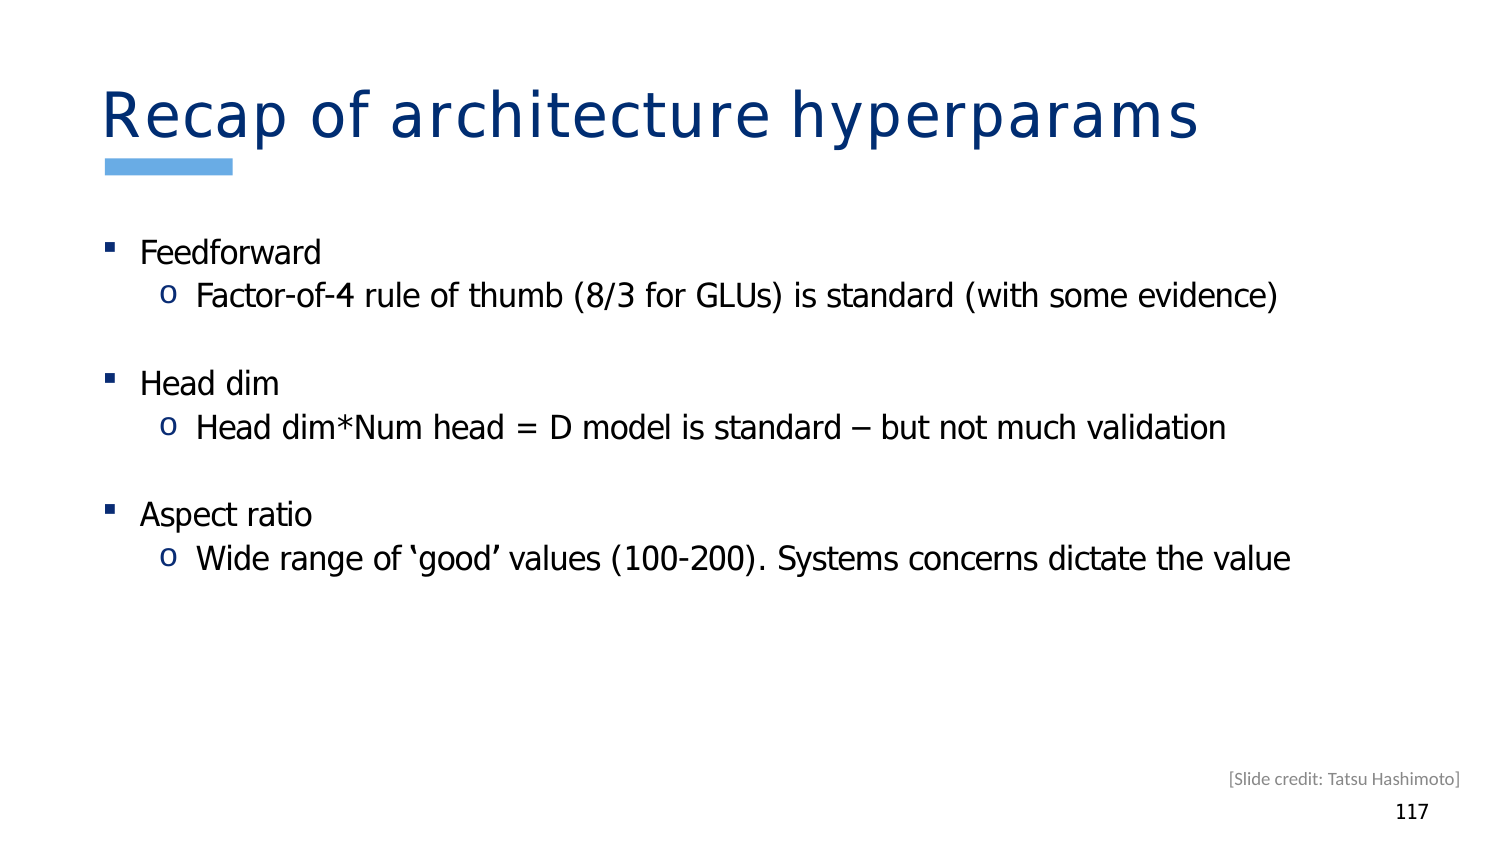

# Recap of architecture hyperparams
Feedforward
Factor-of-4 rule of thumb (8/3 for GLUs) is standard (with some evidence)
Head dim
Head dim*Num head = D model is standard – but not much validation
Aspect ratio
Wide range of ‘good’ values (100-200). Systems concerns dictate the value
[Slide credit: Tatsu Hashimoto]